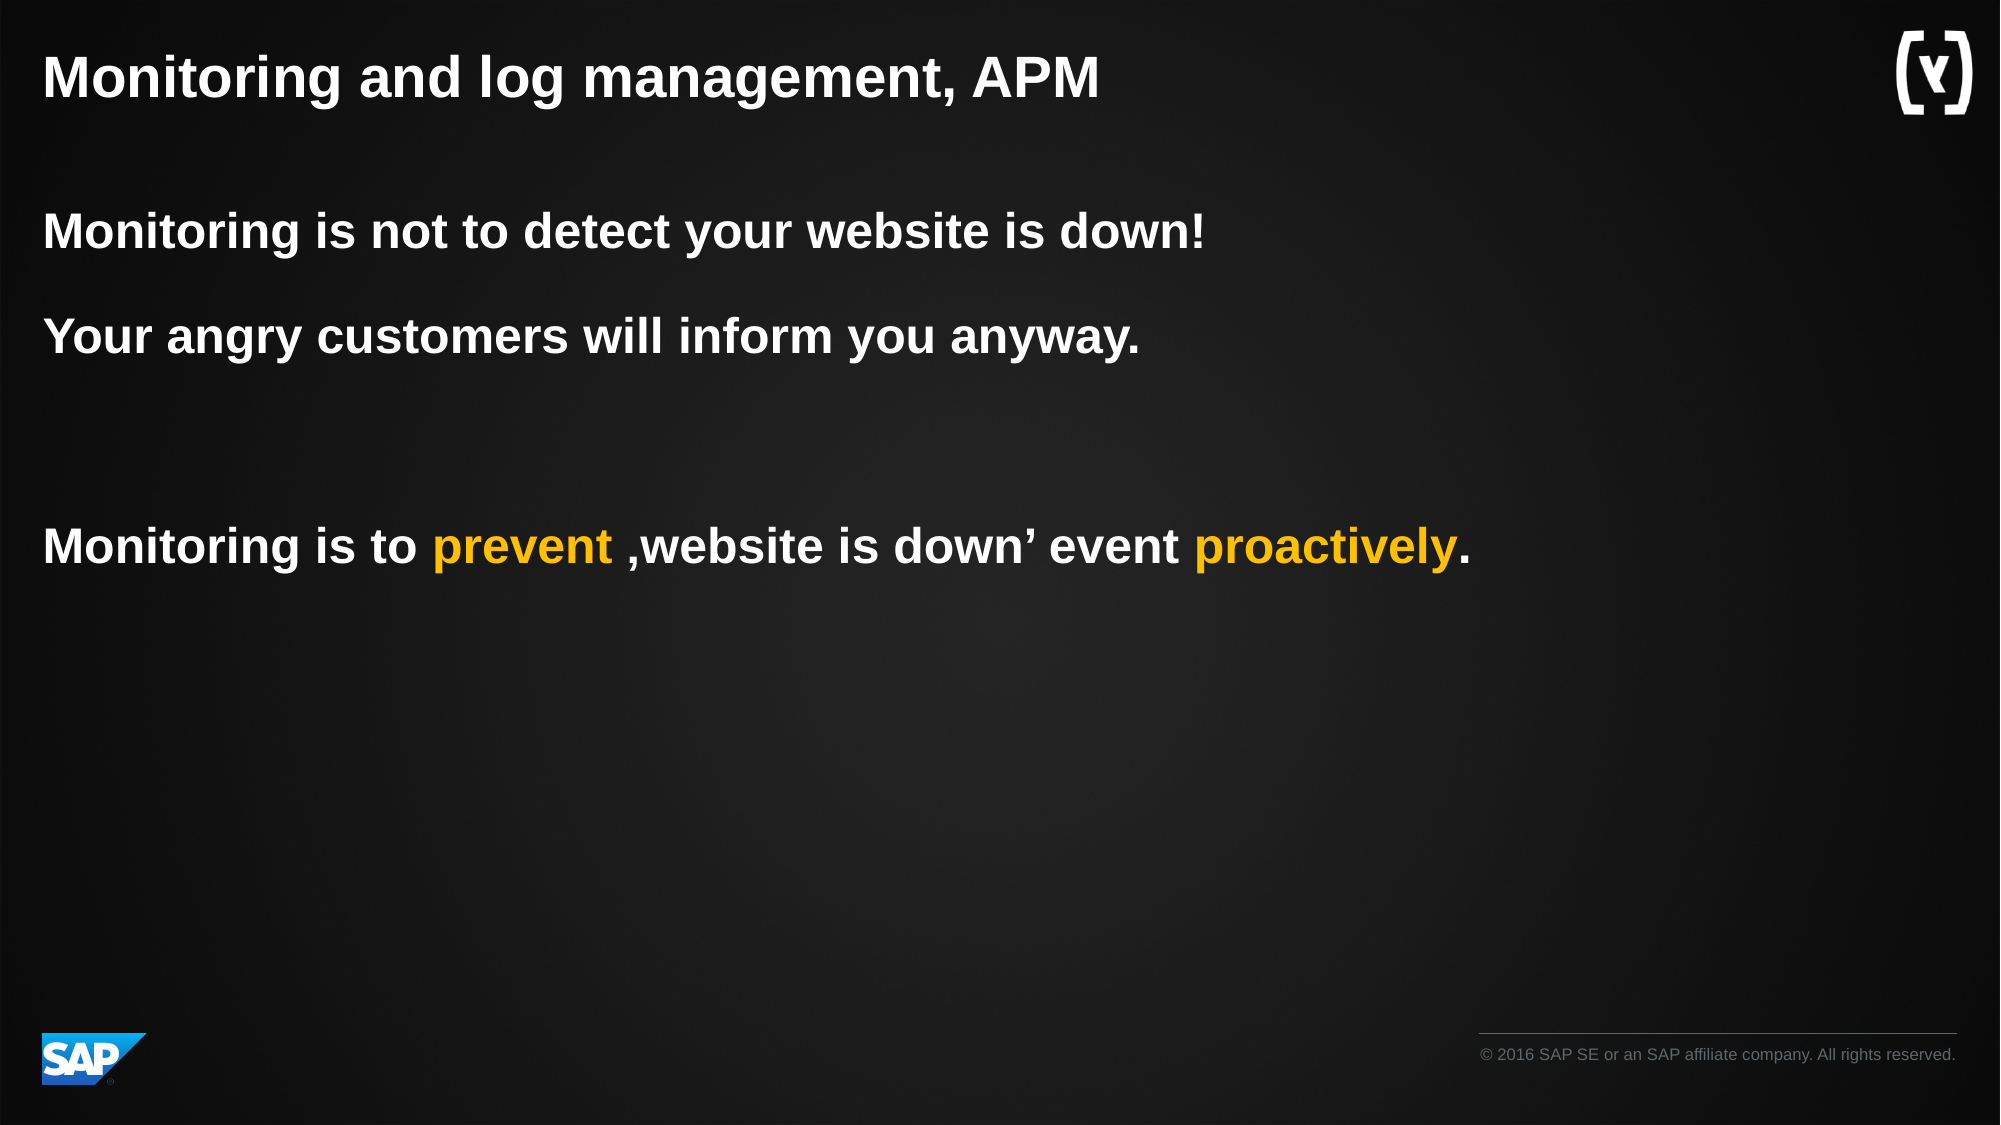

# Monitoring and log management, APM
Monitoring is not to detect your website is down!
Your angry customers will inform you anyway.

Monitoring is to prevent ‚website is down’ event proactively.